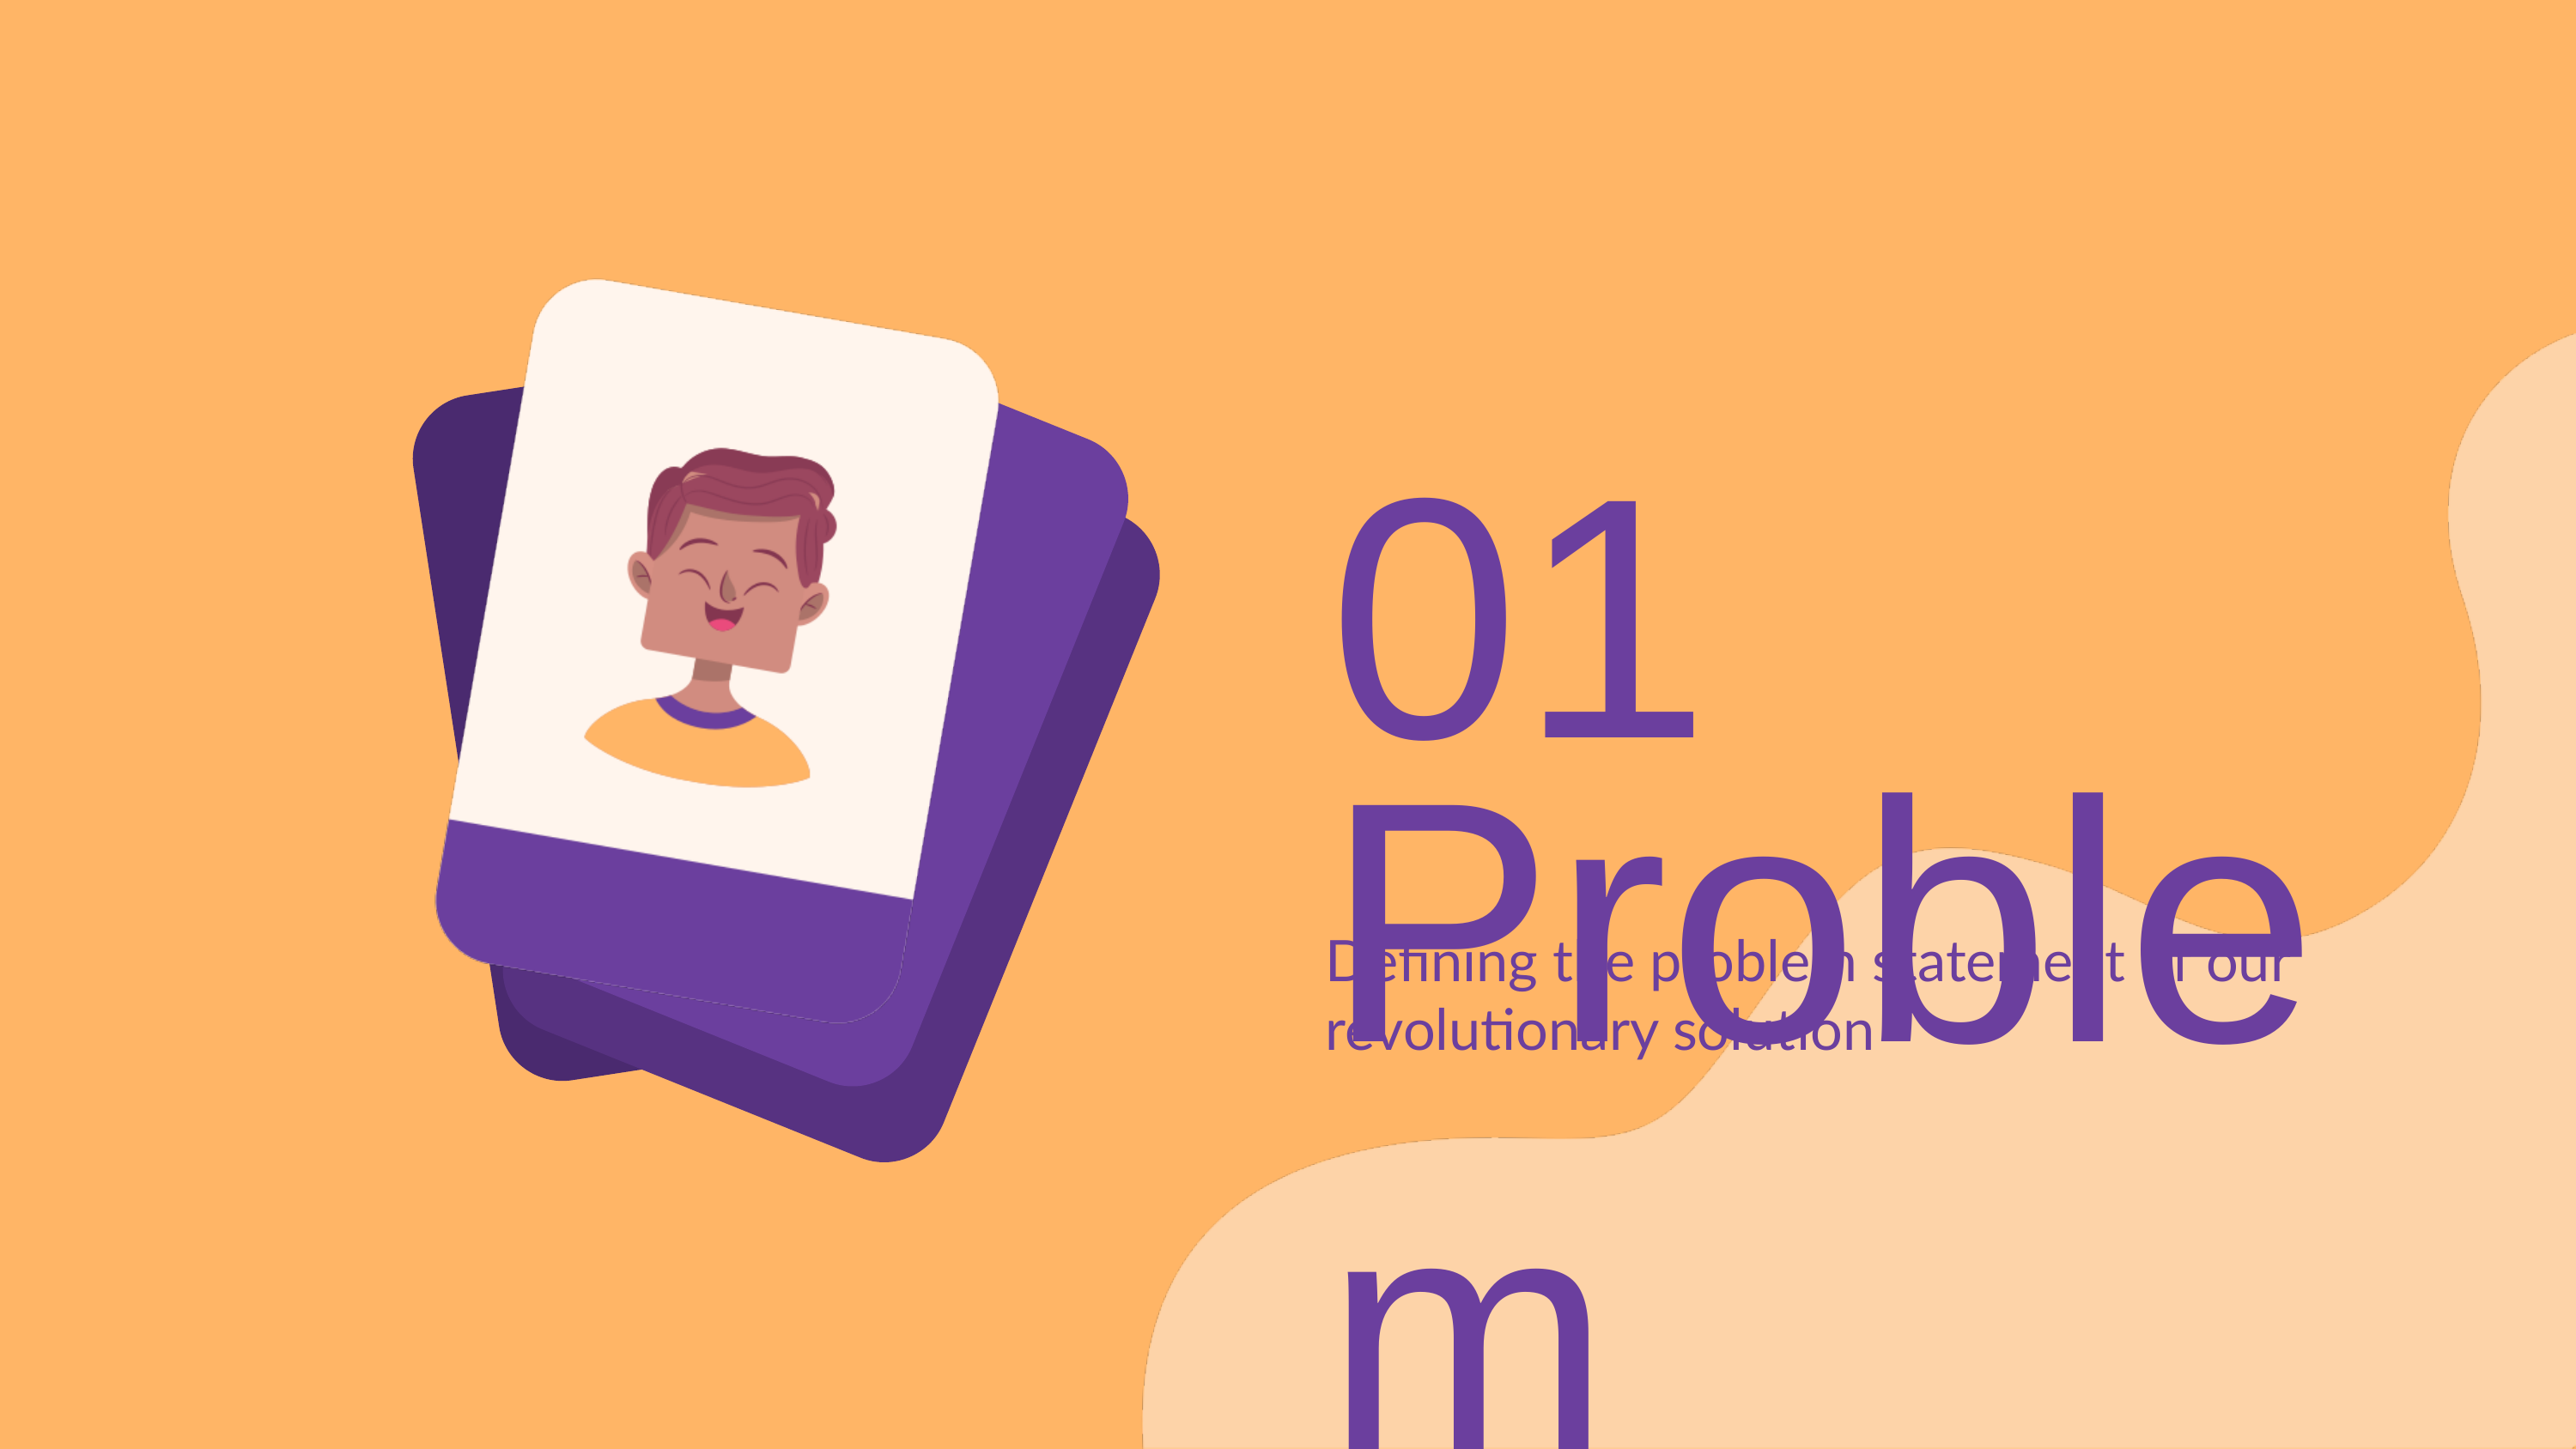

01

Problem Statement
Defining the problem statement of our revolutionary solution